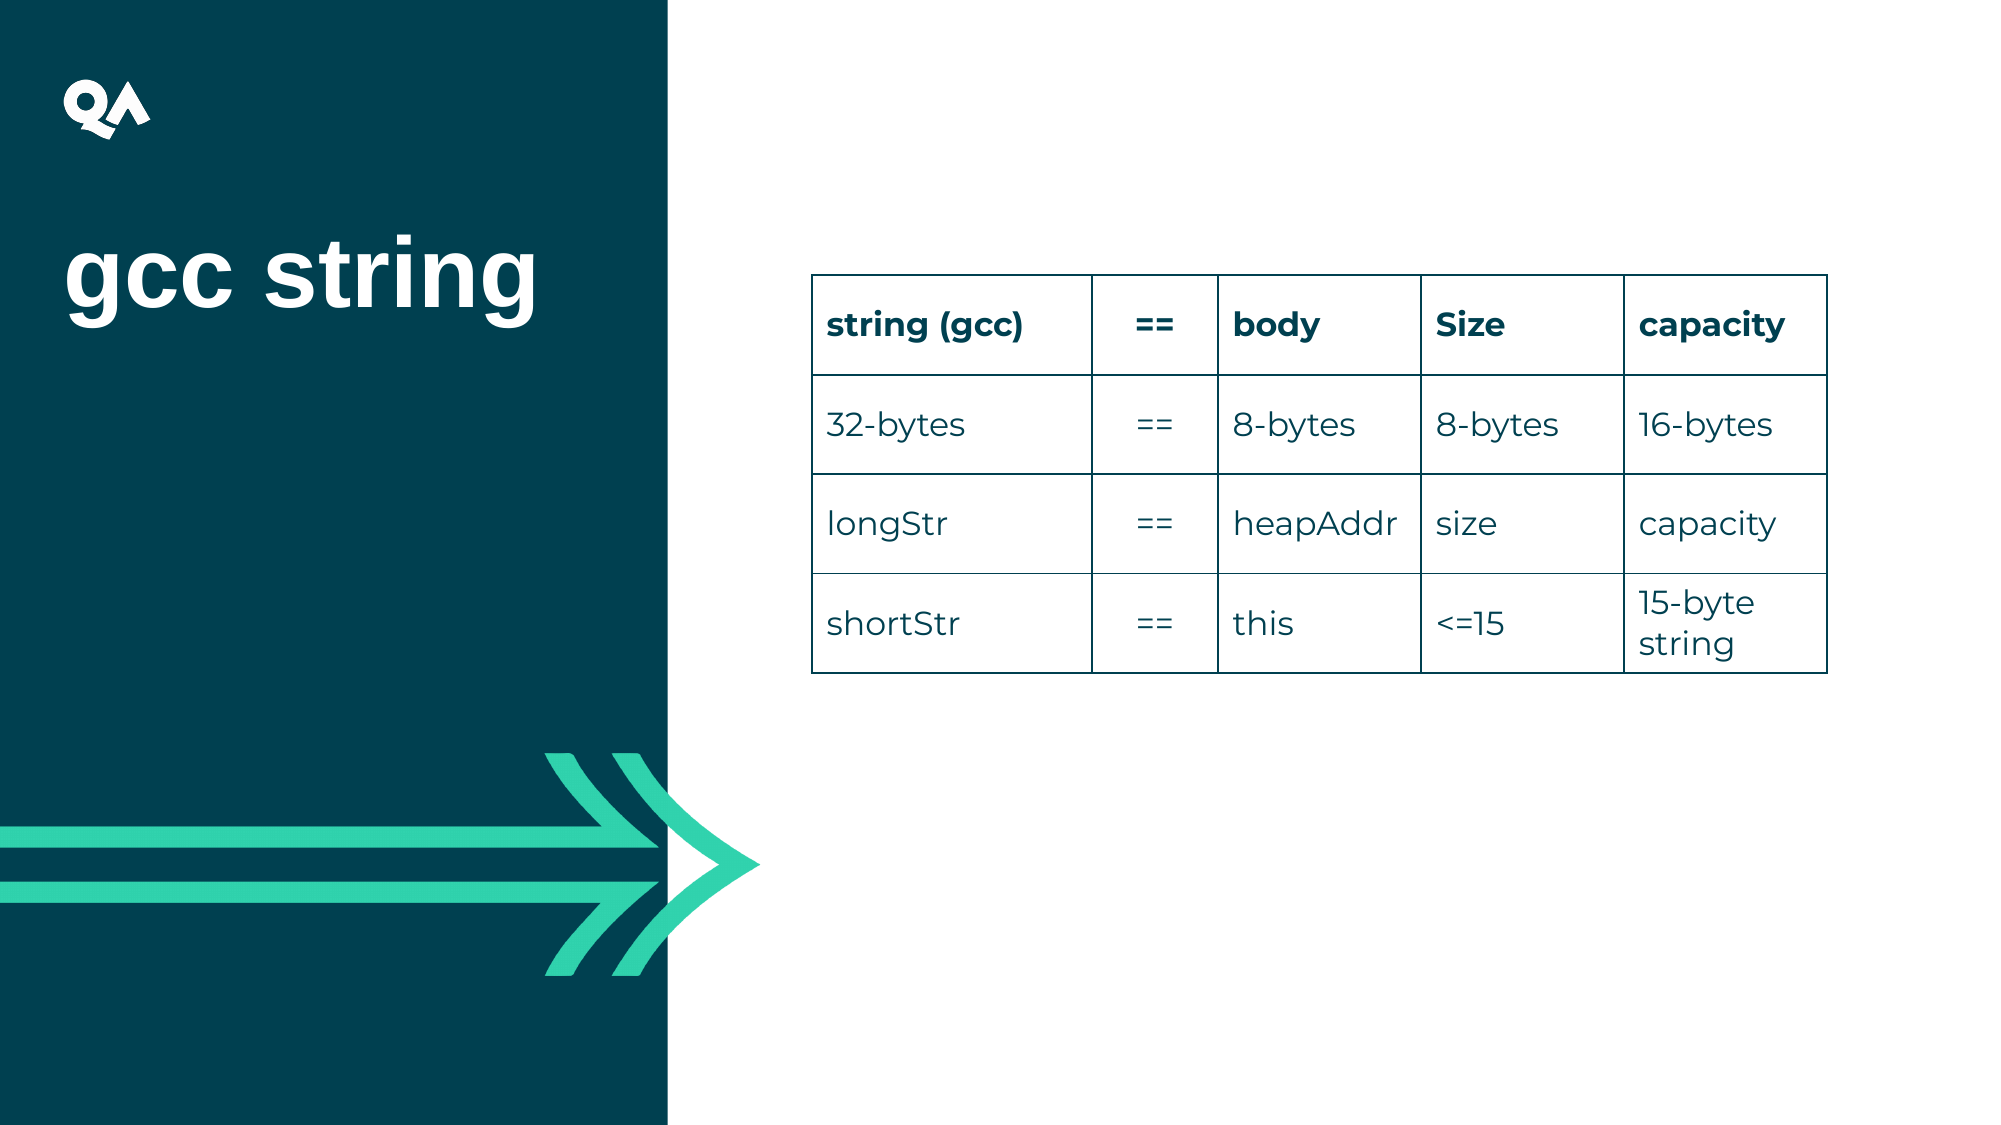

gcc string
| string (gcc) | == | body | Size | capacity |
| --- | --- | --- | --- | --- |
| 32-bytes | == | 8-bytes | 8-bytes | 16-bytes |
| longStr | == | heapAddr | size | capacity |
| shortStr | == | this | <=15 | 15-byte string |